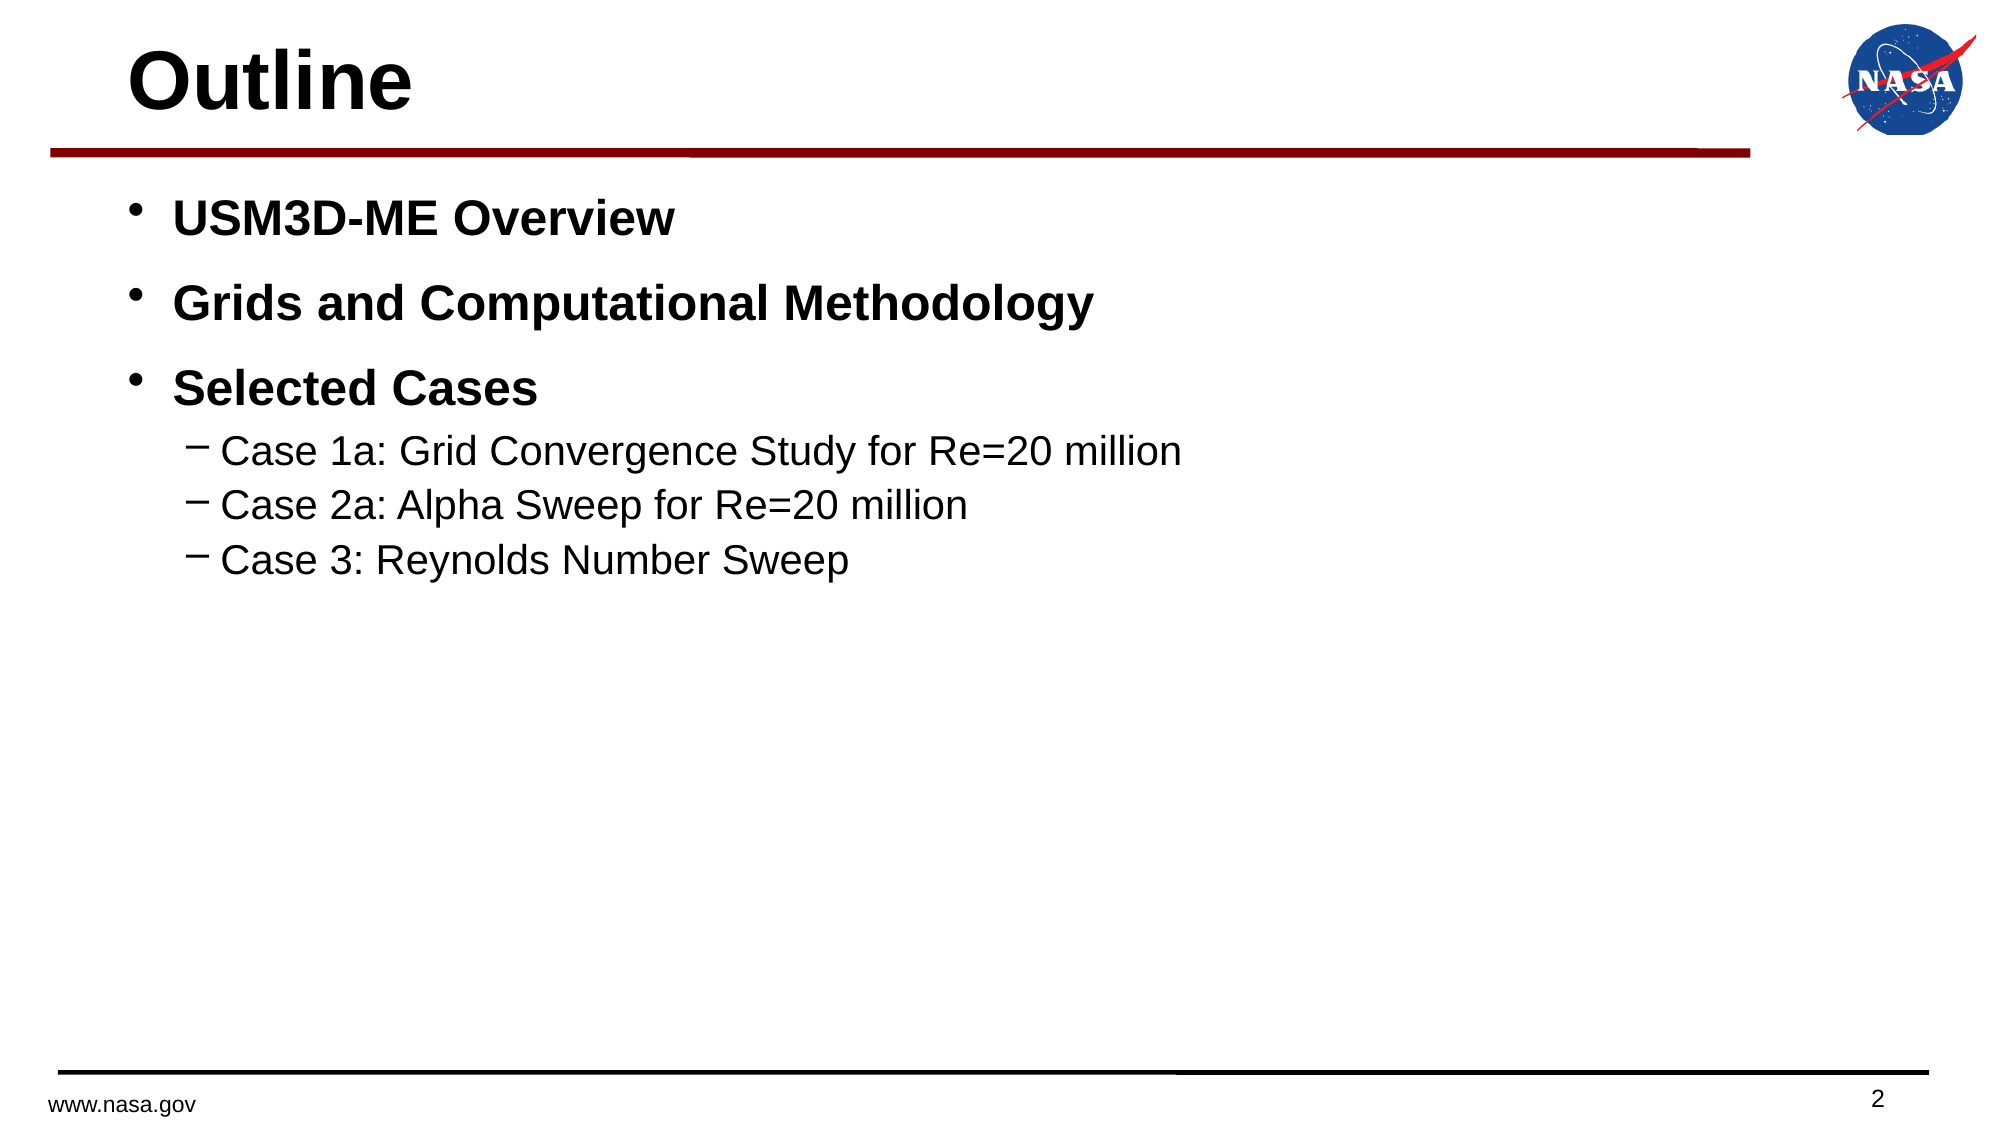

# Outline
USM3D-ME Overview
Grids and Computational Methodology
Selected Cases
Case 1a: Grid Convergence Study for Re=20 million
Case 2a: Alpha Sweep for Re=20 million
Case 3: Reynolds Number Sweep
2